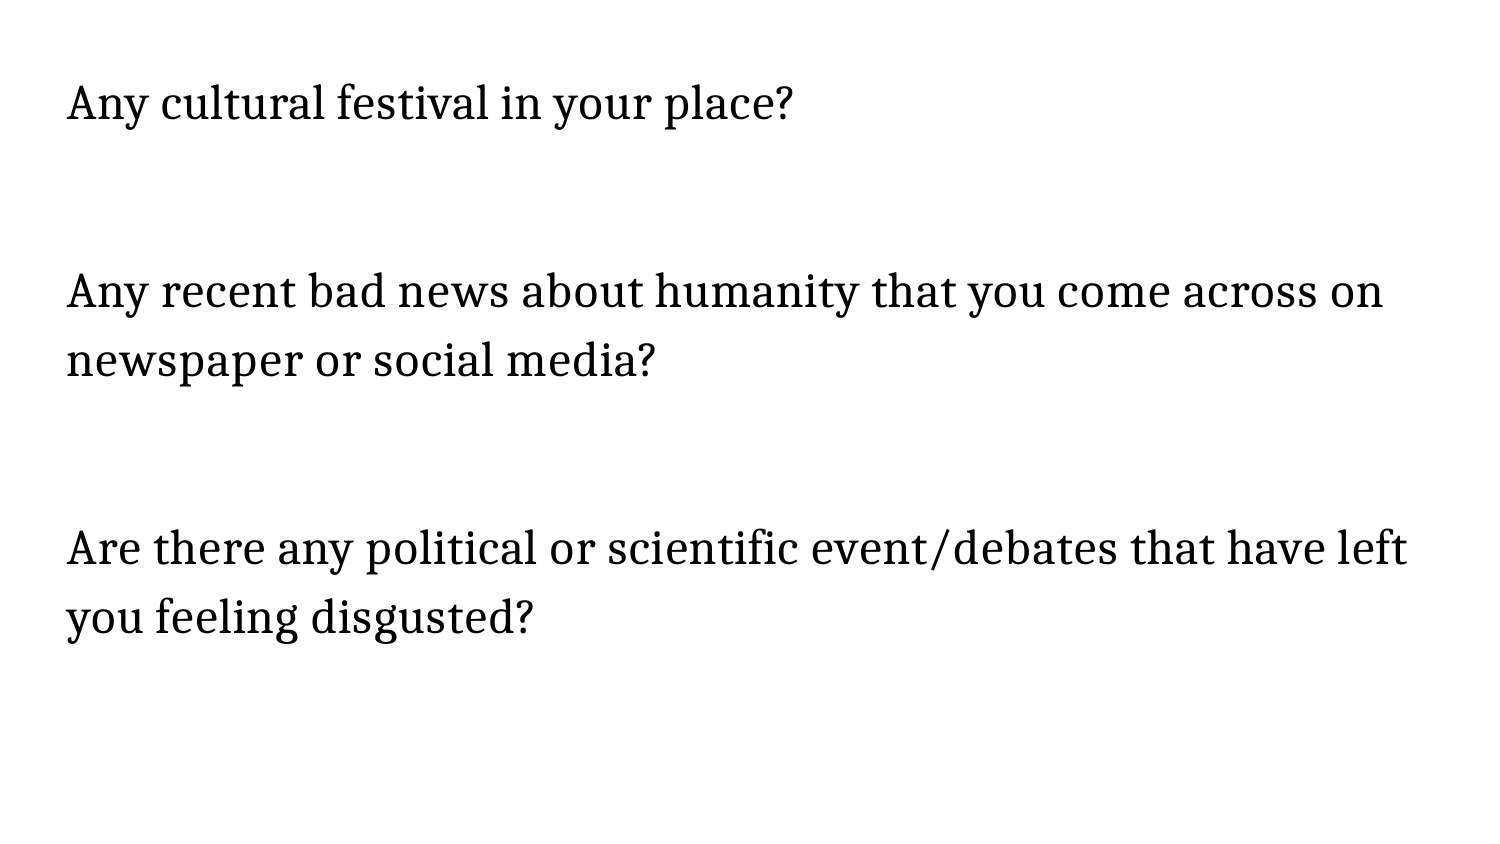

Any cultural festival in your place?

Any recent bad news about humanity that you come across on newspaper or social media?

Are there any political or scientific event/debates that have left you feeling disgusted?
#